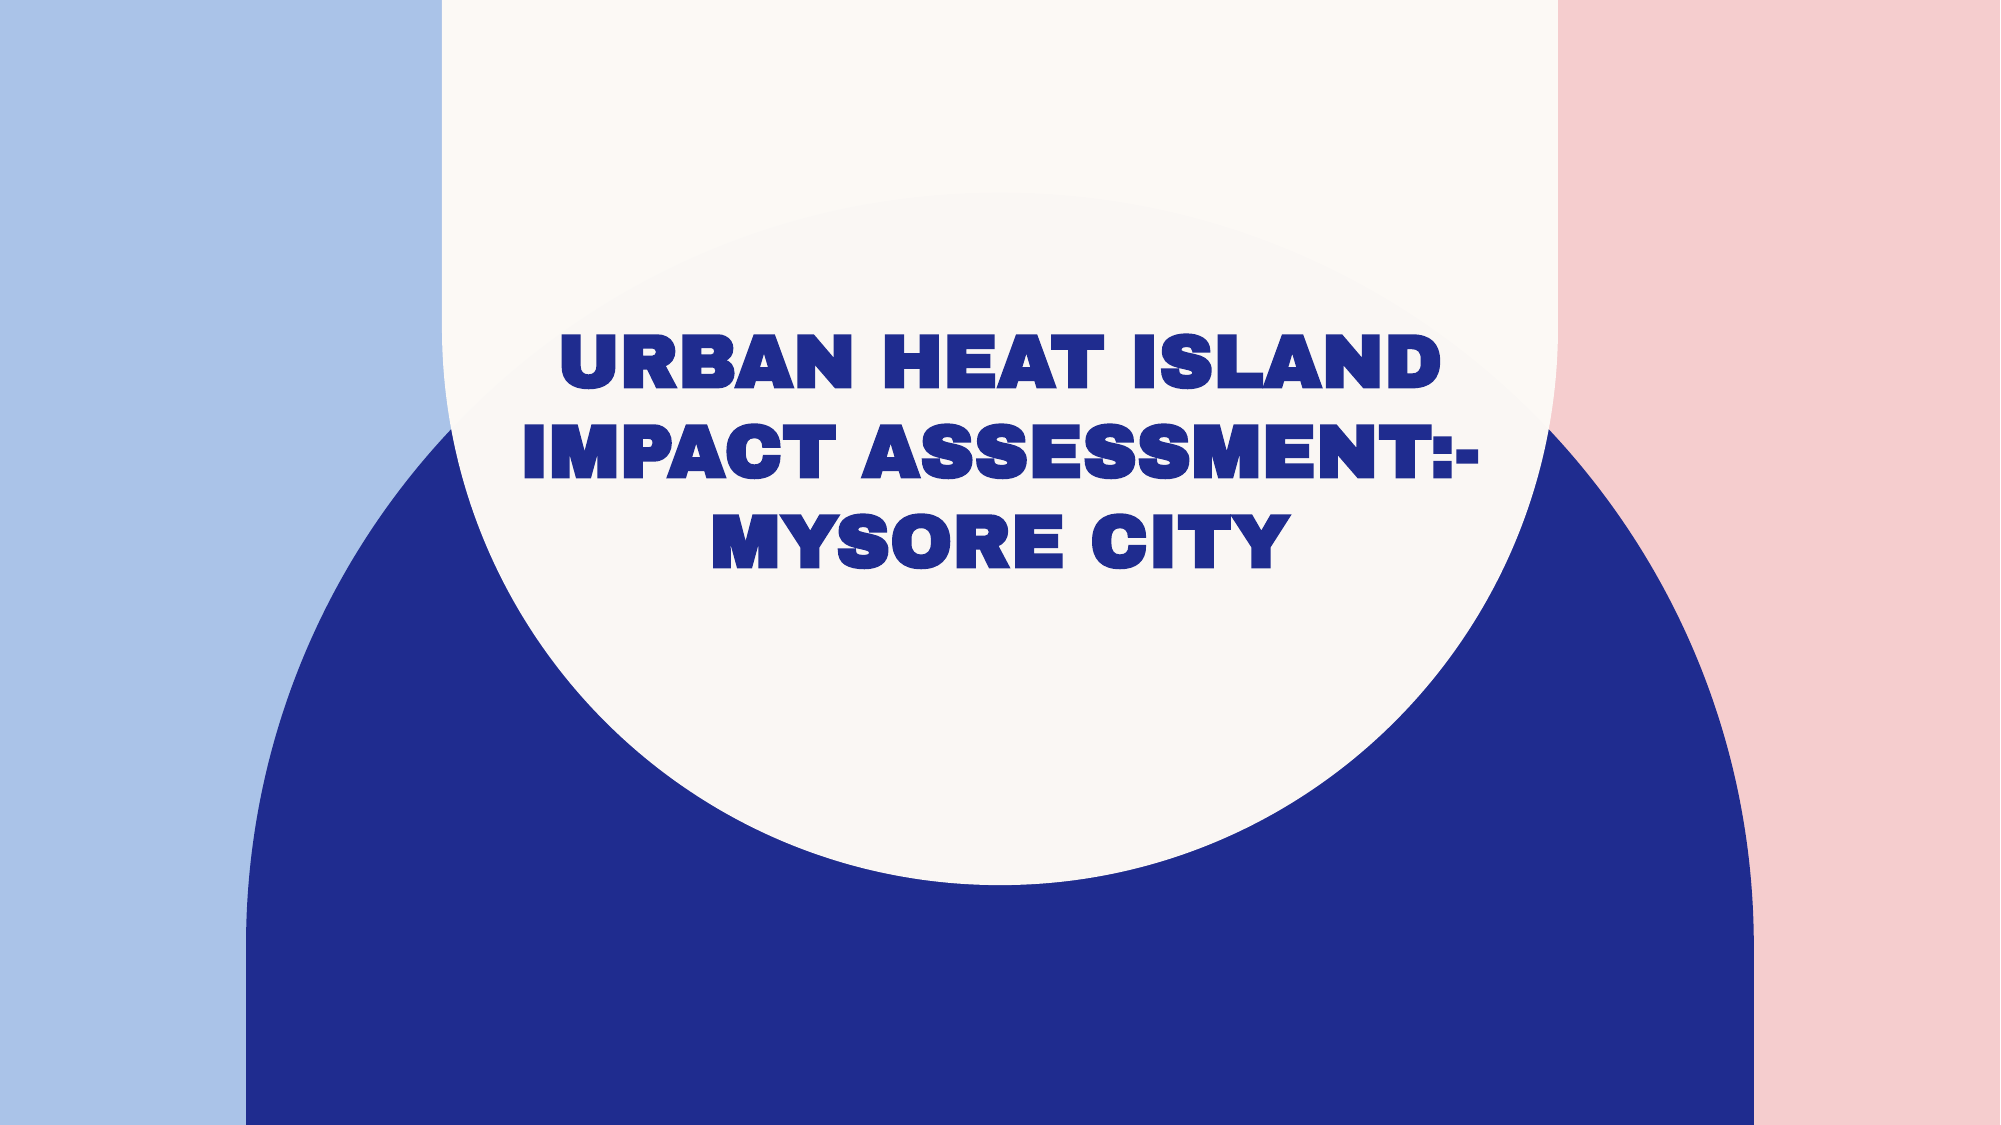

# URBAN HEAT ISLAND IMPACT ASSESSMENT:- MYSORE CITY